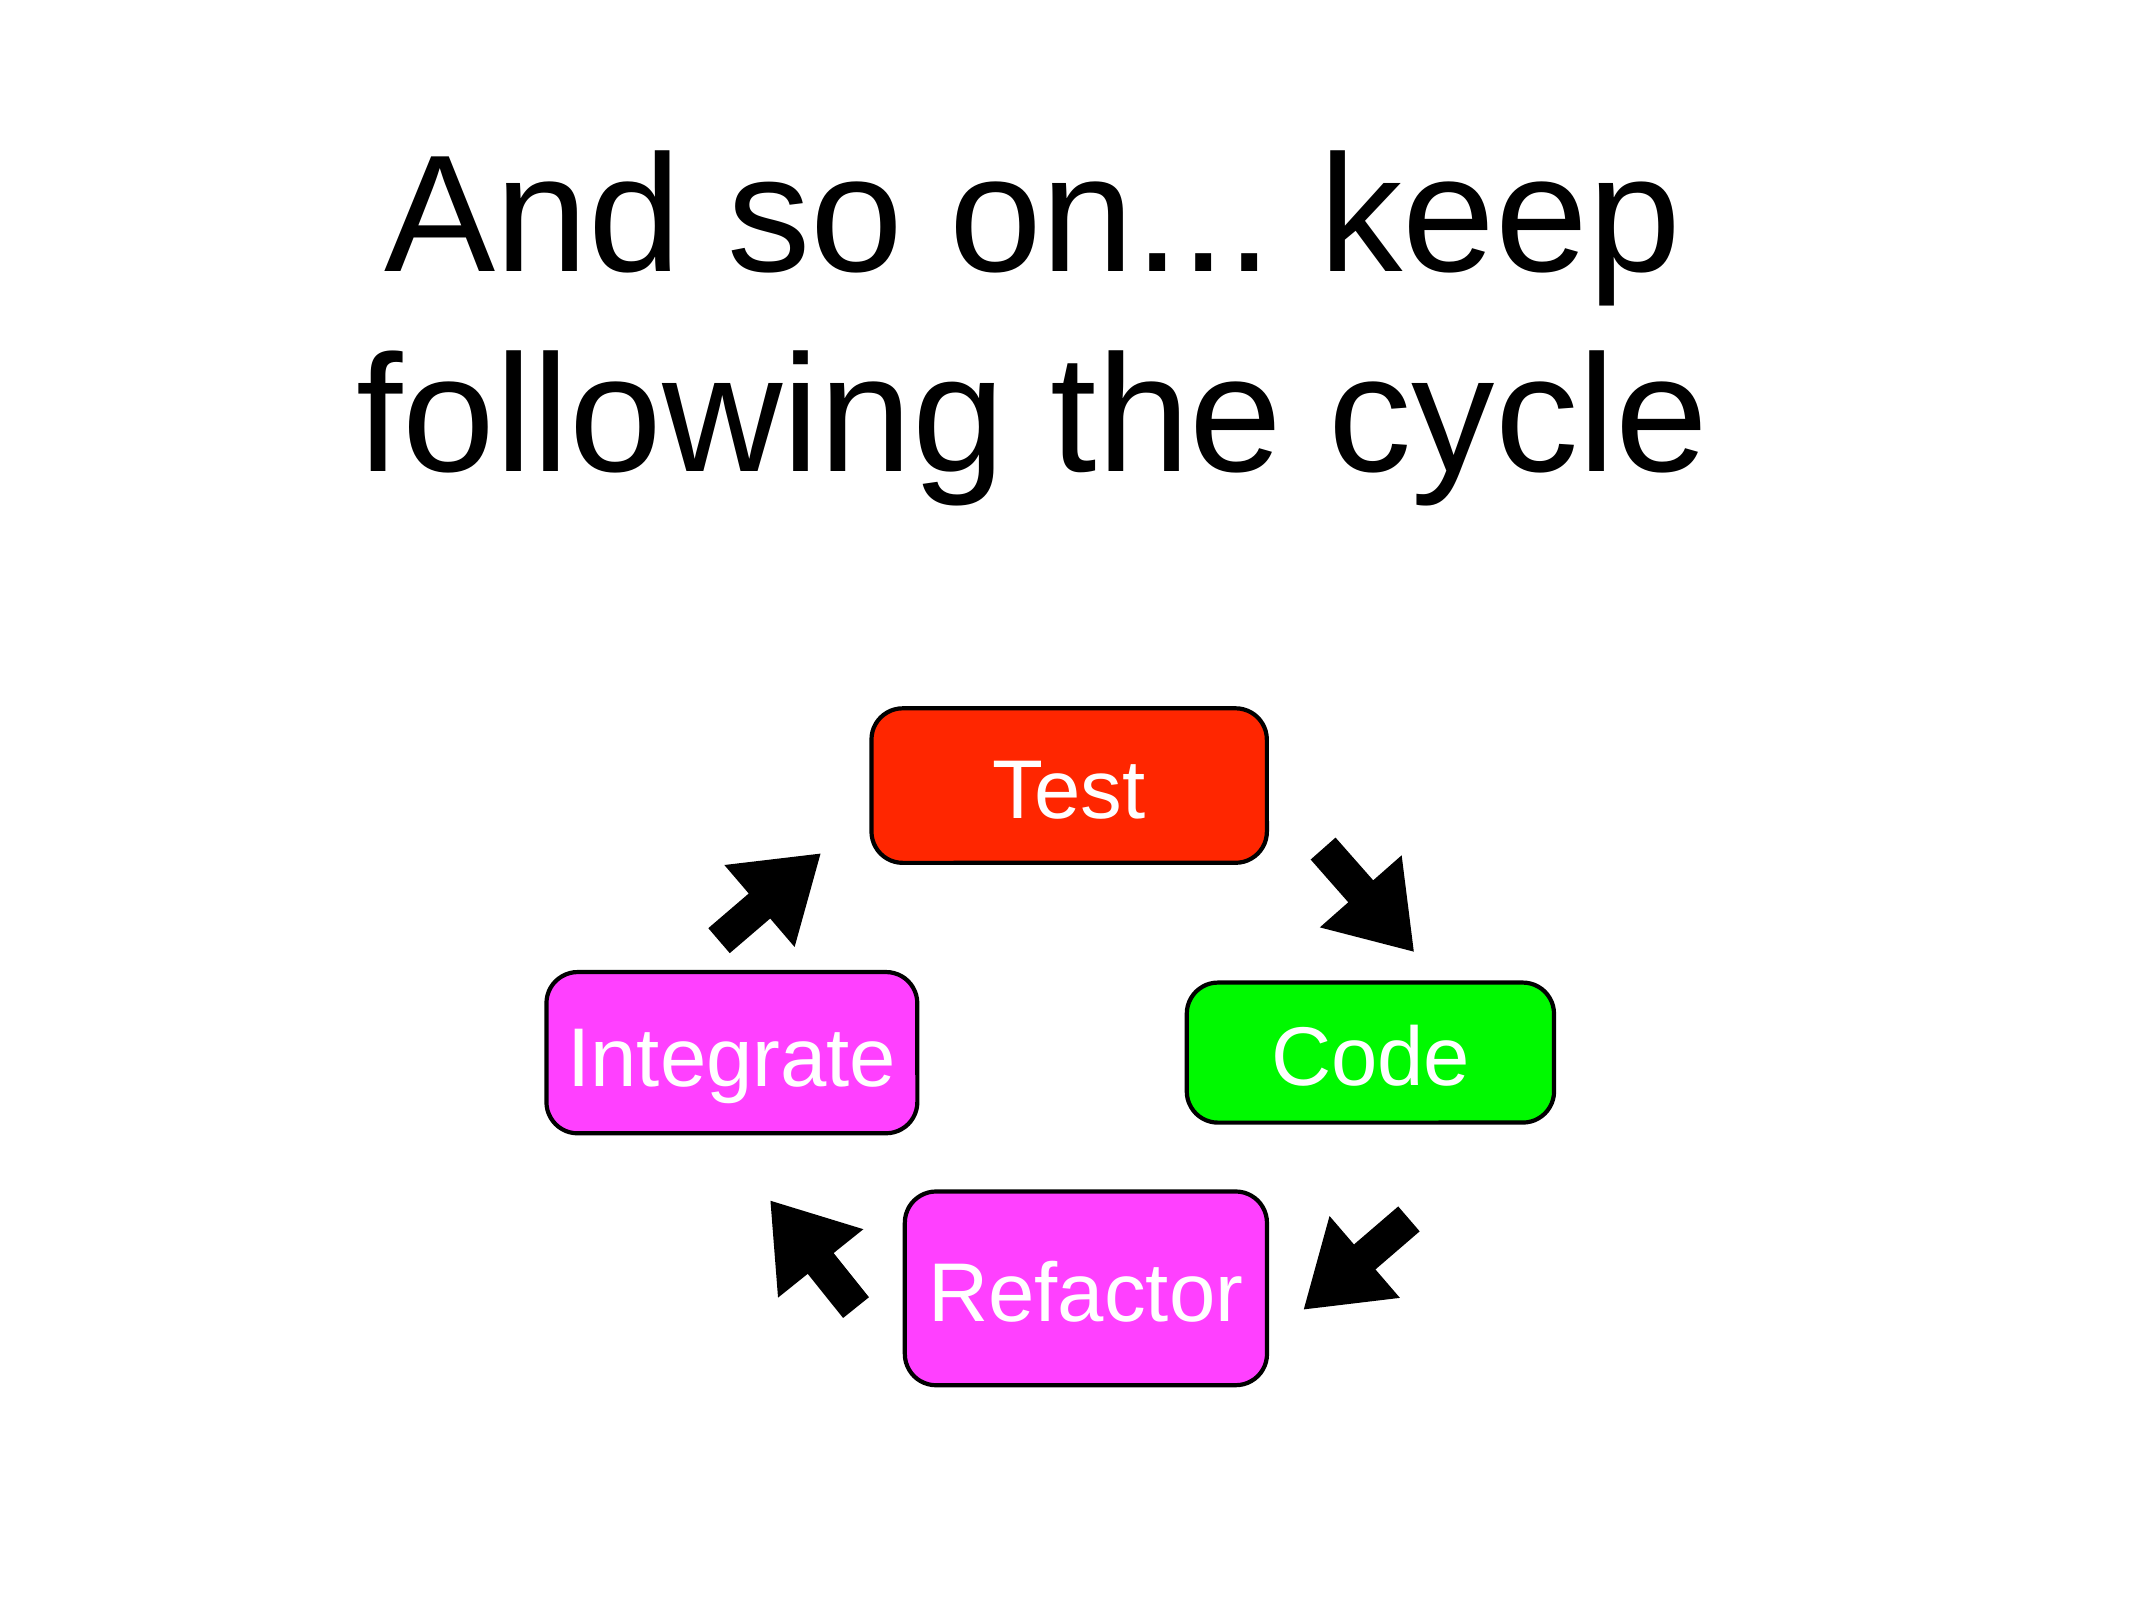

# And so on... keep following the cycle
Test

Integrate
Code
Refactor